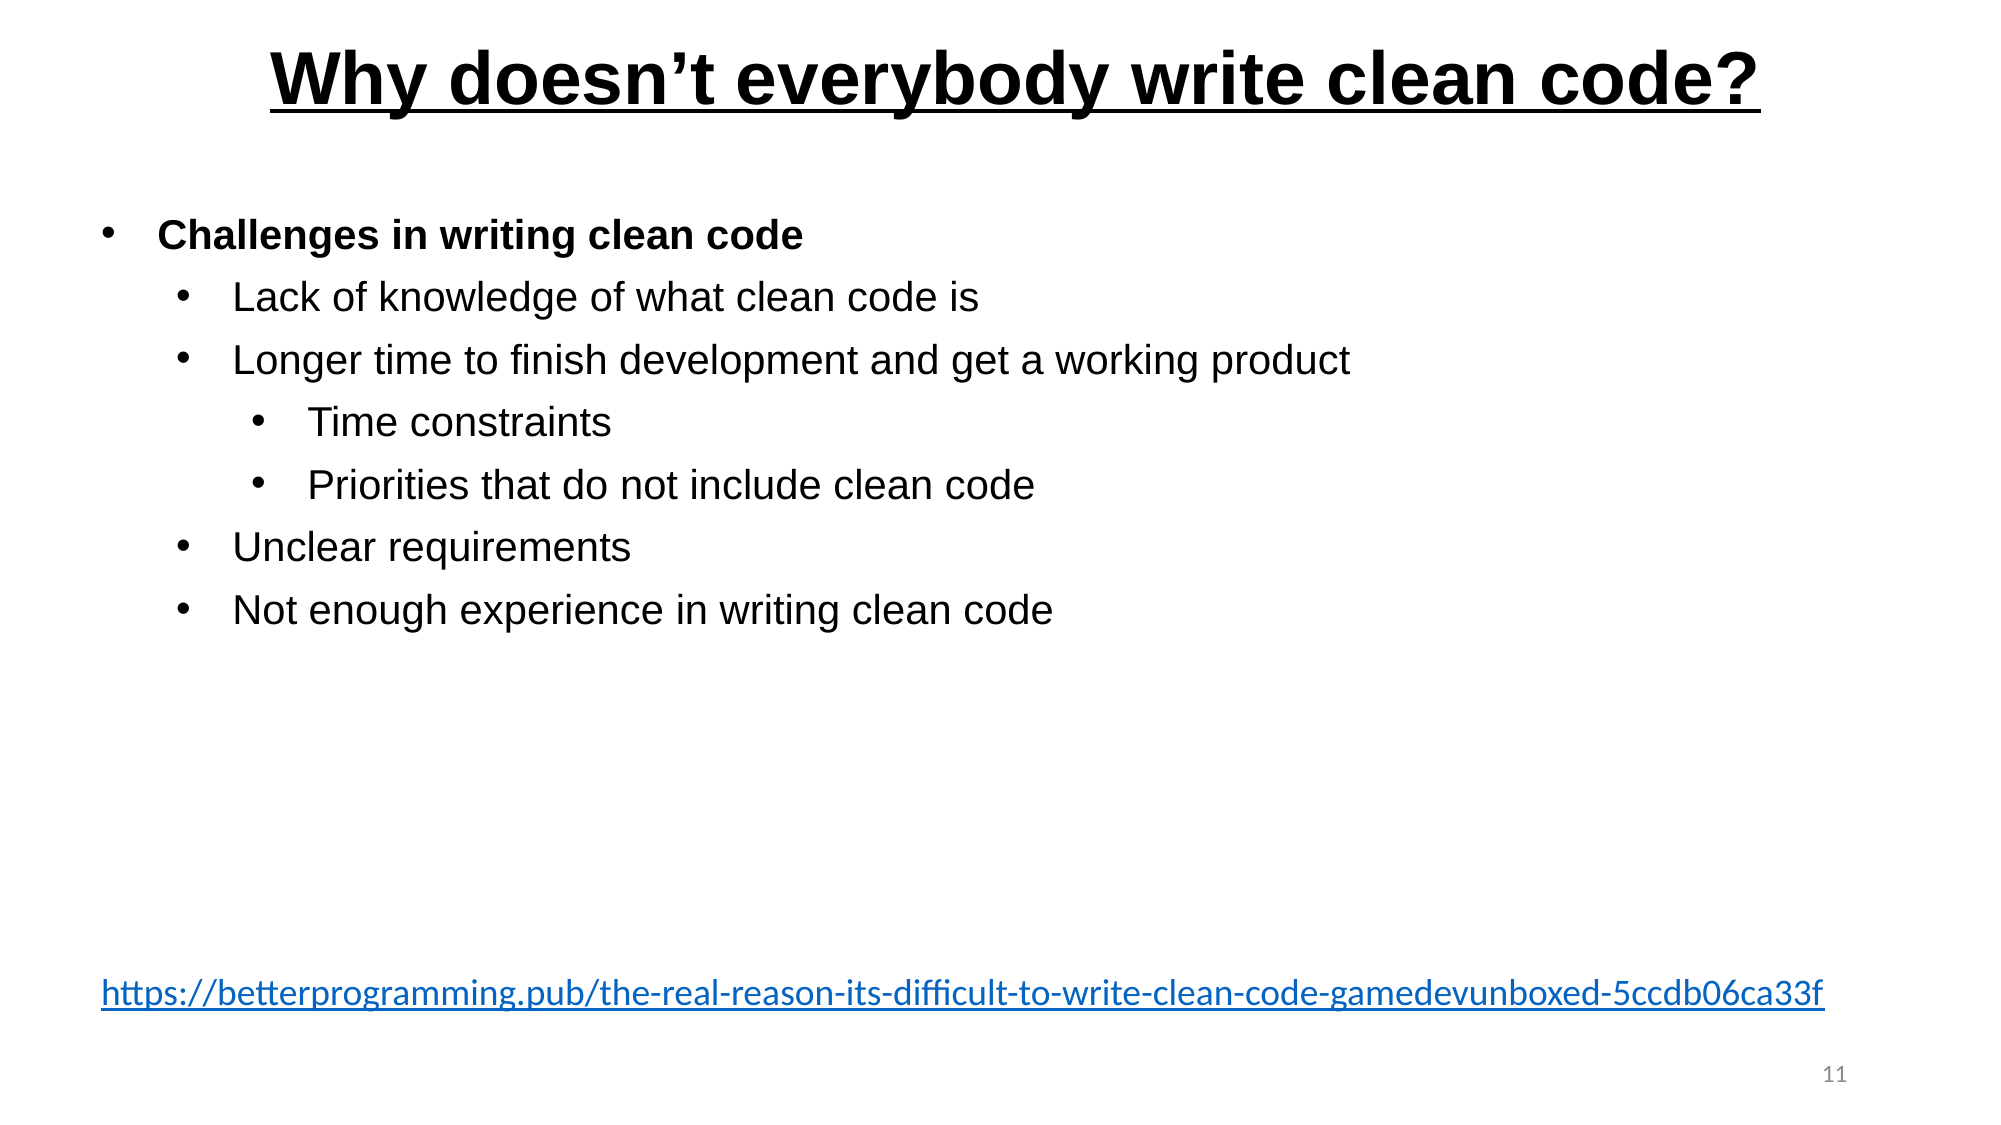

Why doesn’t everybody write clean code?
Challenges in writing clean code
Lack of knowledge of what clean code is
Longer time to finish development and get a working product
Time constraints
Priorities that do not include clean code
Unclear requirements
Not enough experience in writing clean code
https://betterprogramming.pub/the-real-reason-its-difficult-to-write-clean-code-gamedevunboxed-5ccdb06ca33f
11